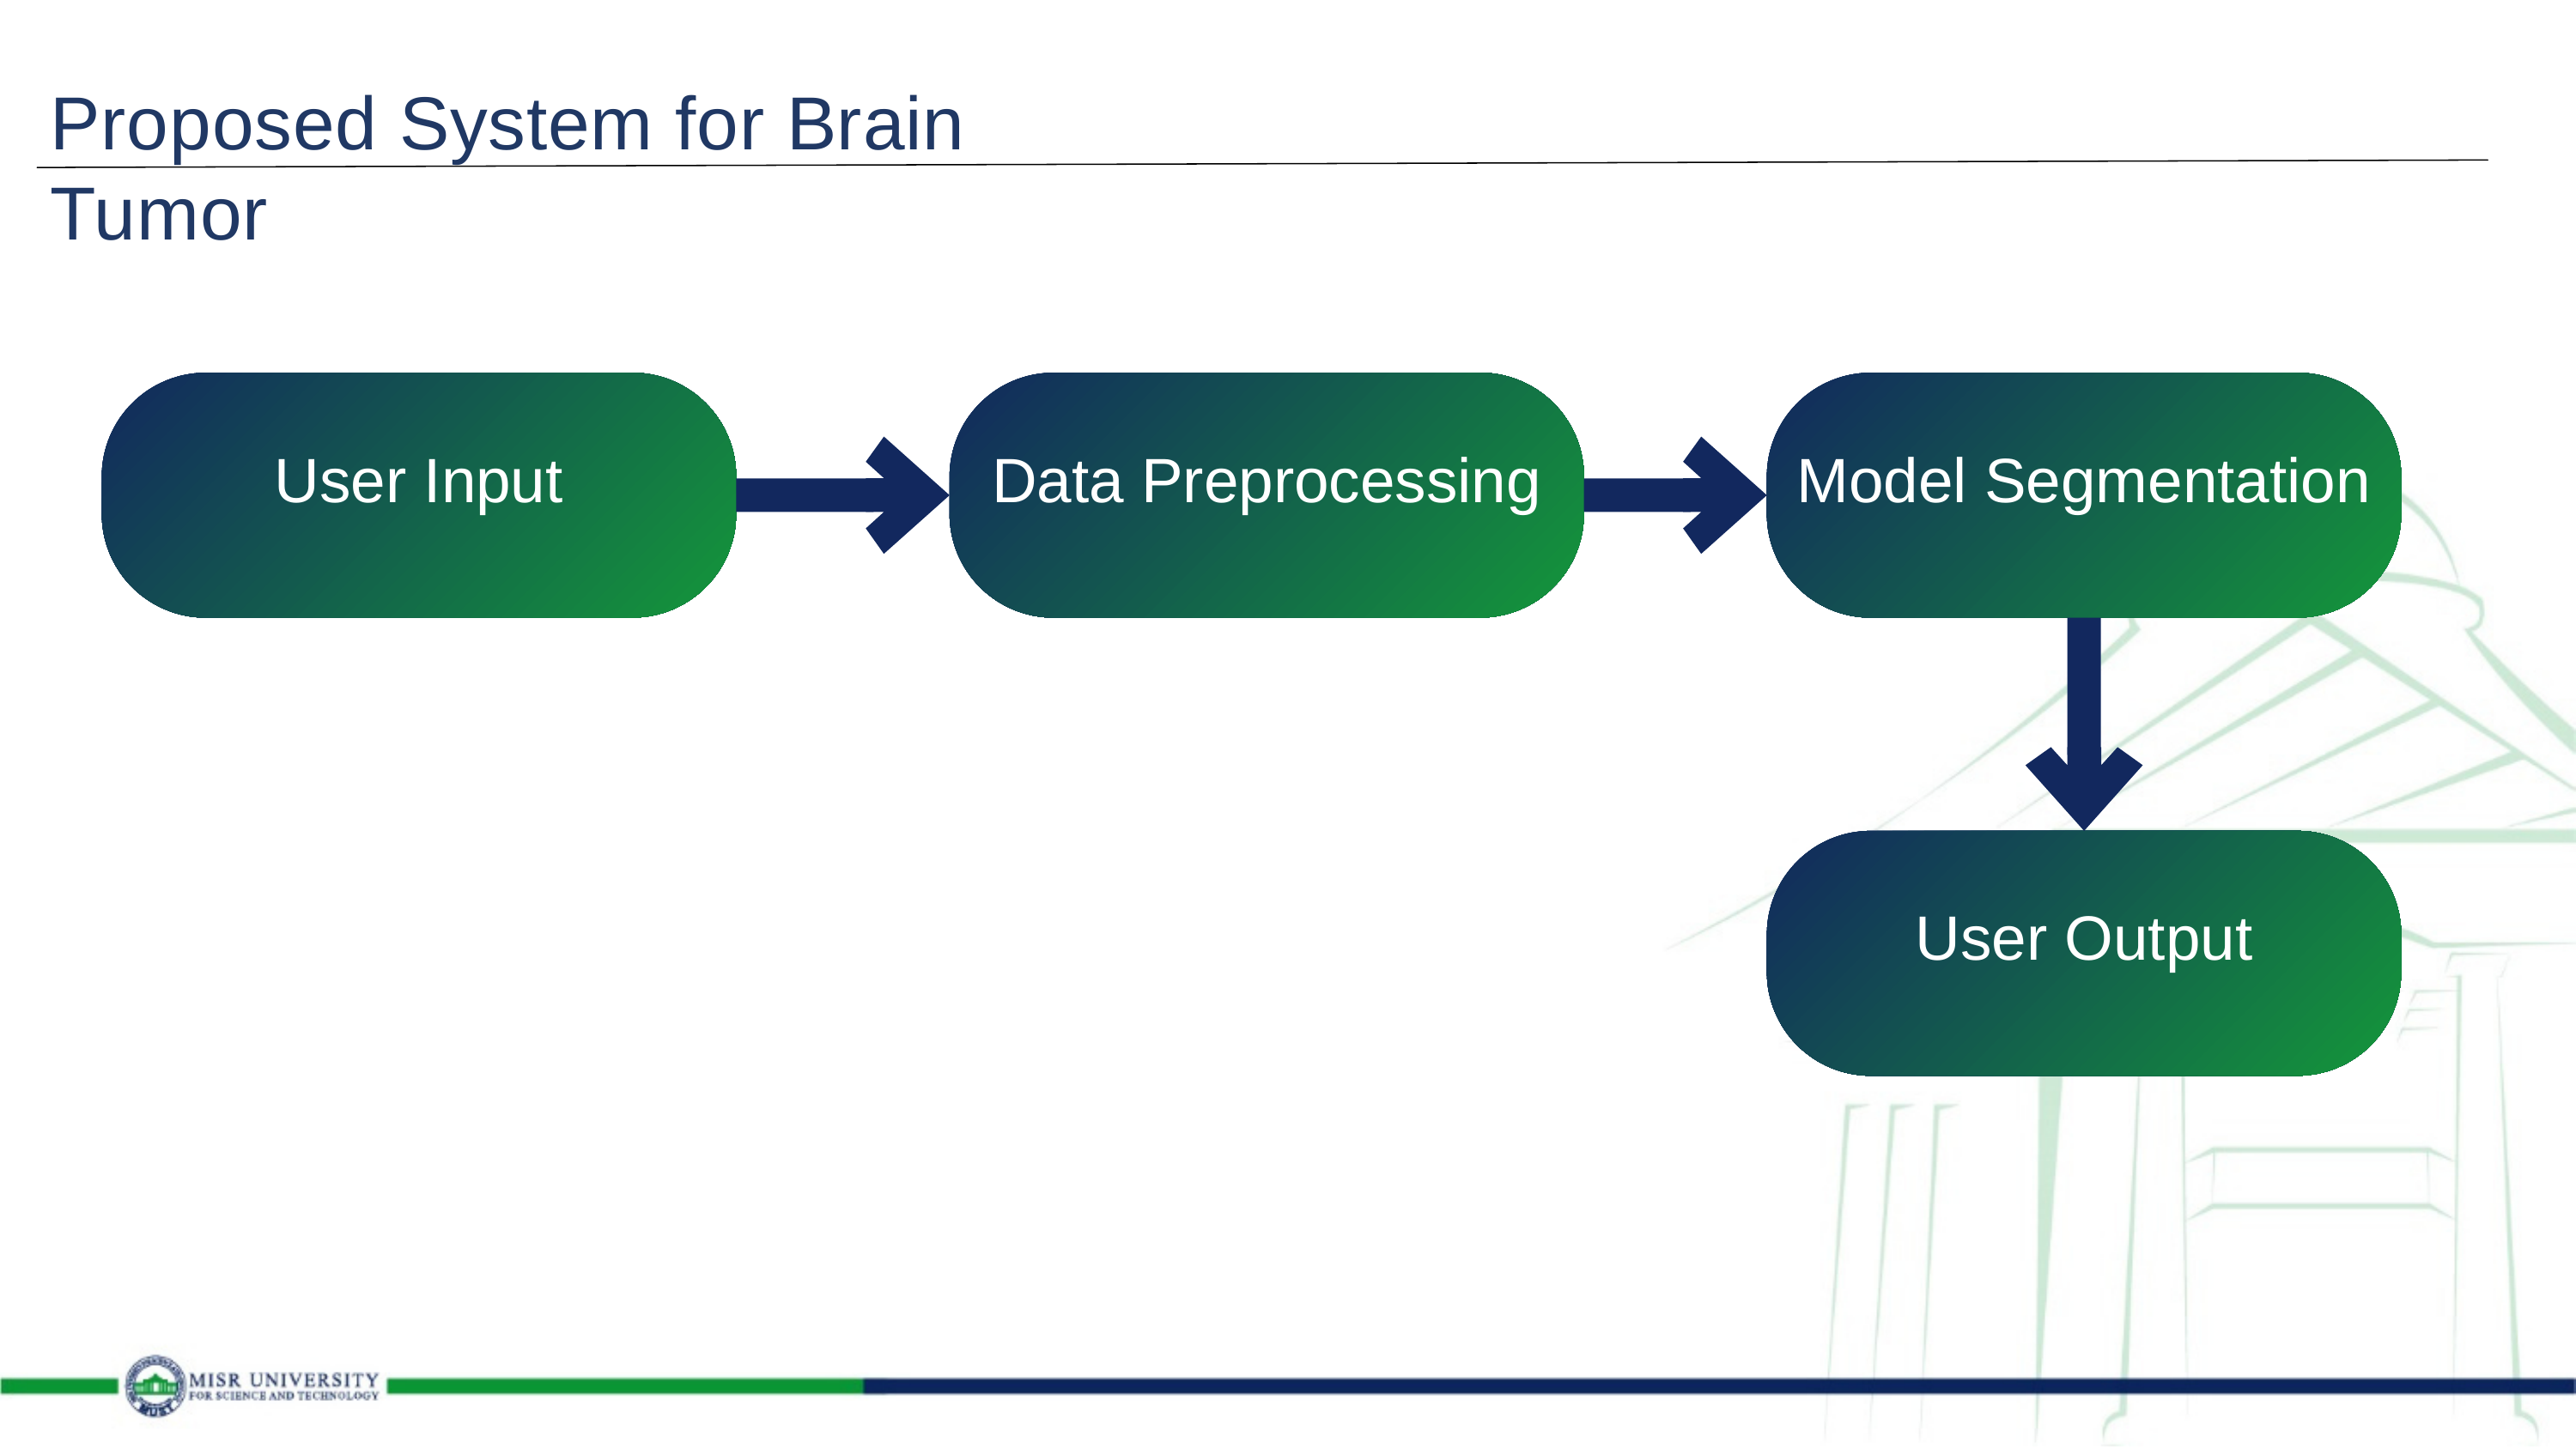

Proposed System for Brain Tumor

User Input

Data Preprocessing

Model Segmentation

User Output